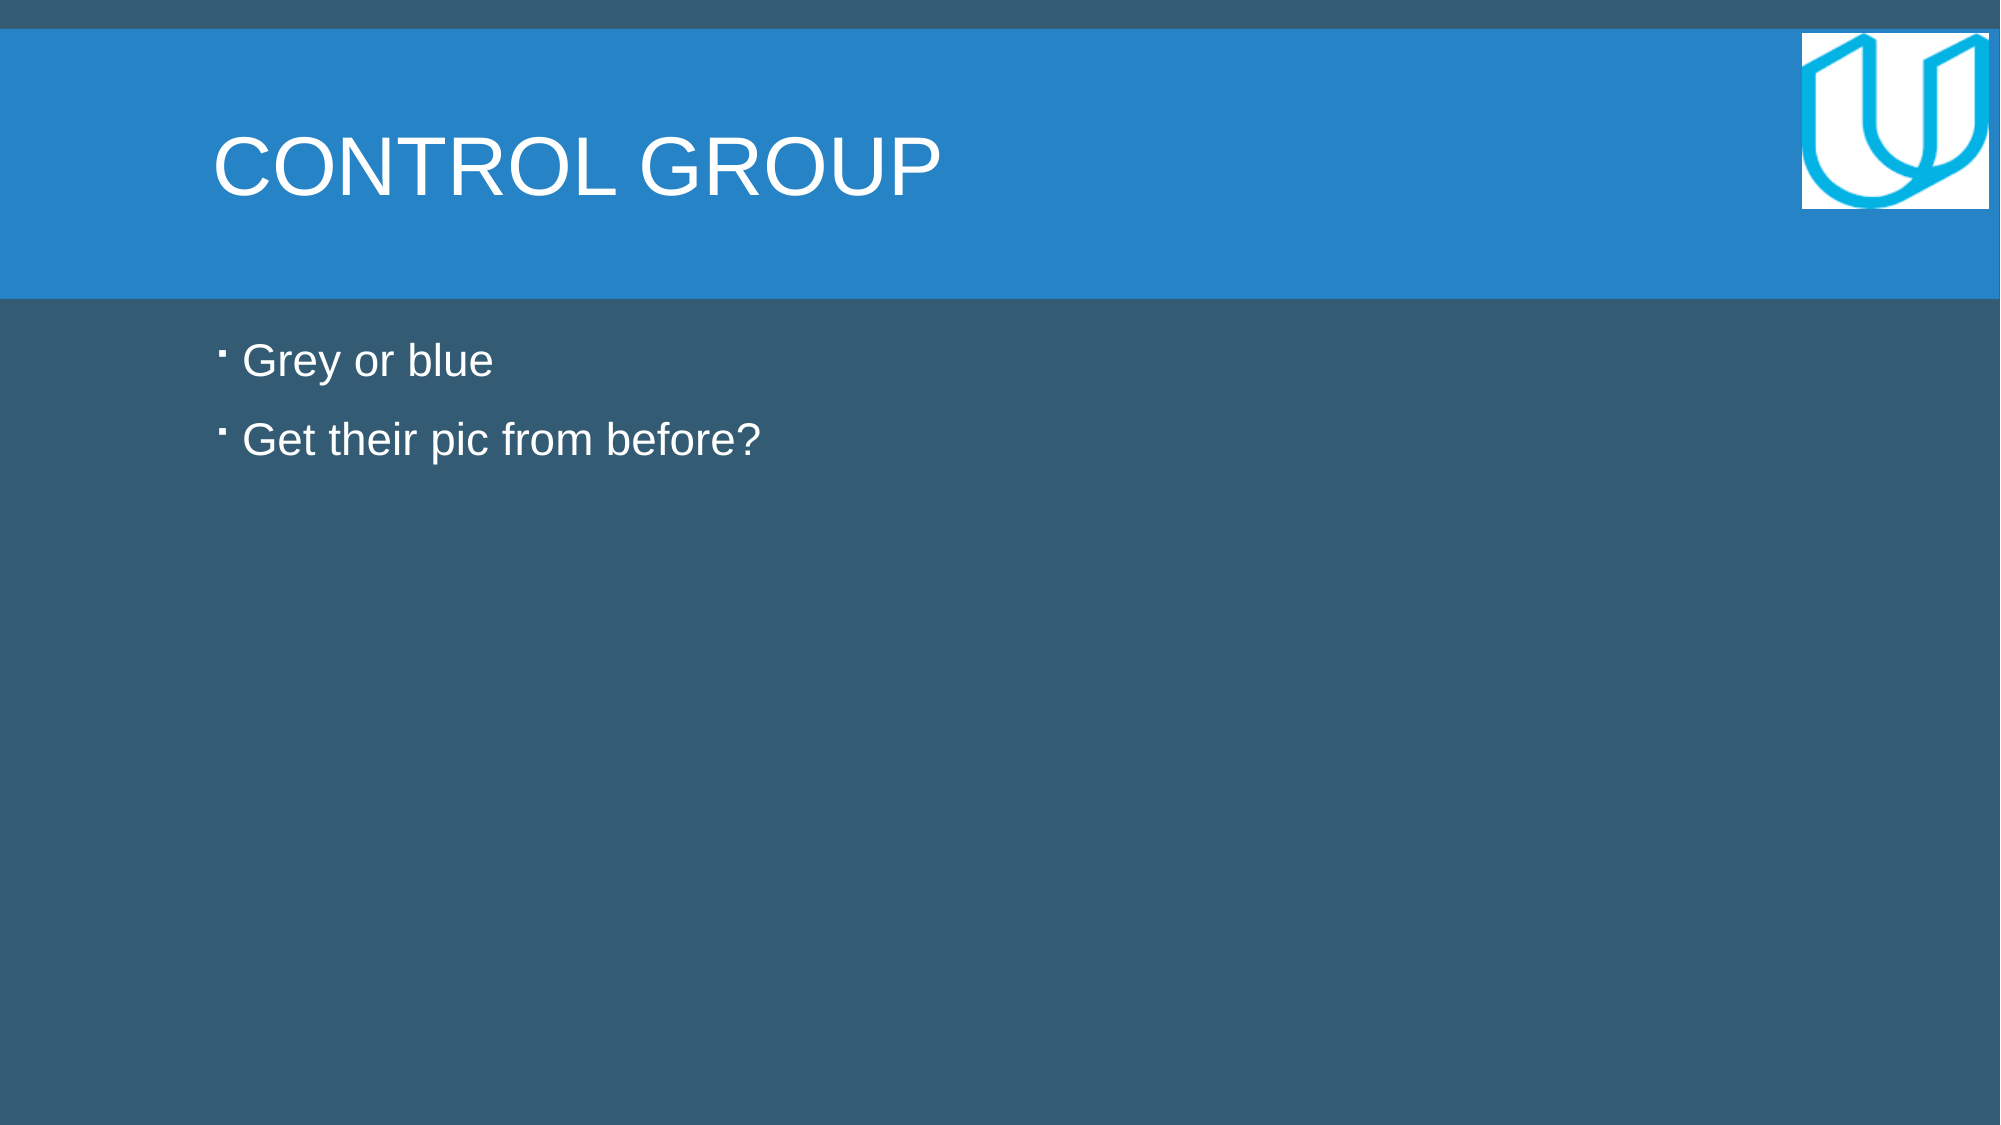

Control group
Grey or blue
Get their pic from before?